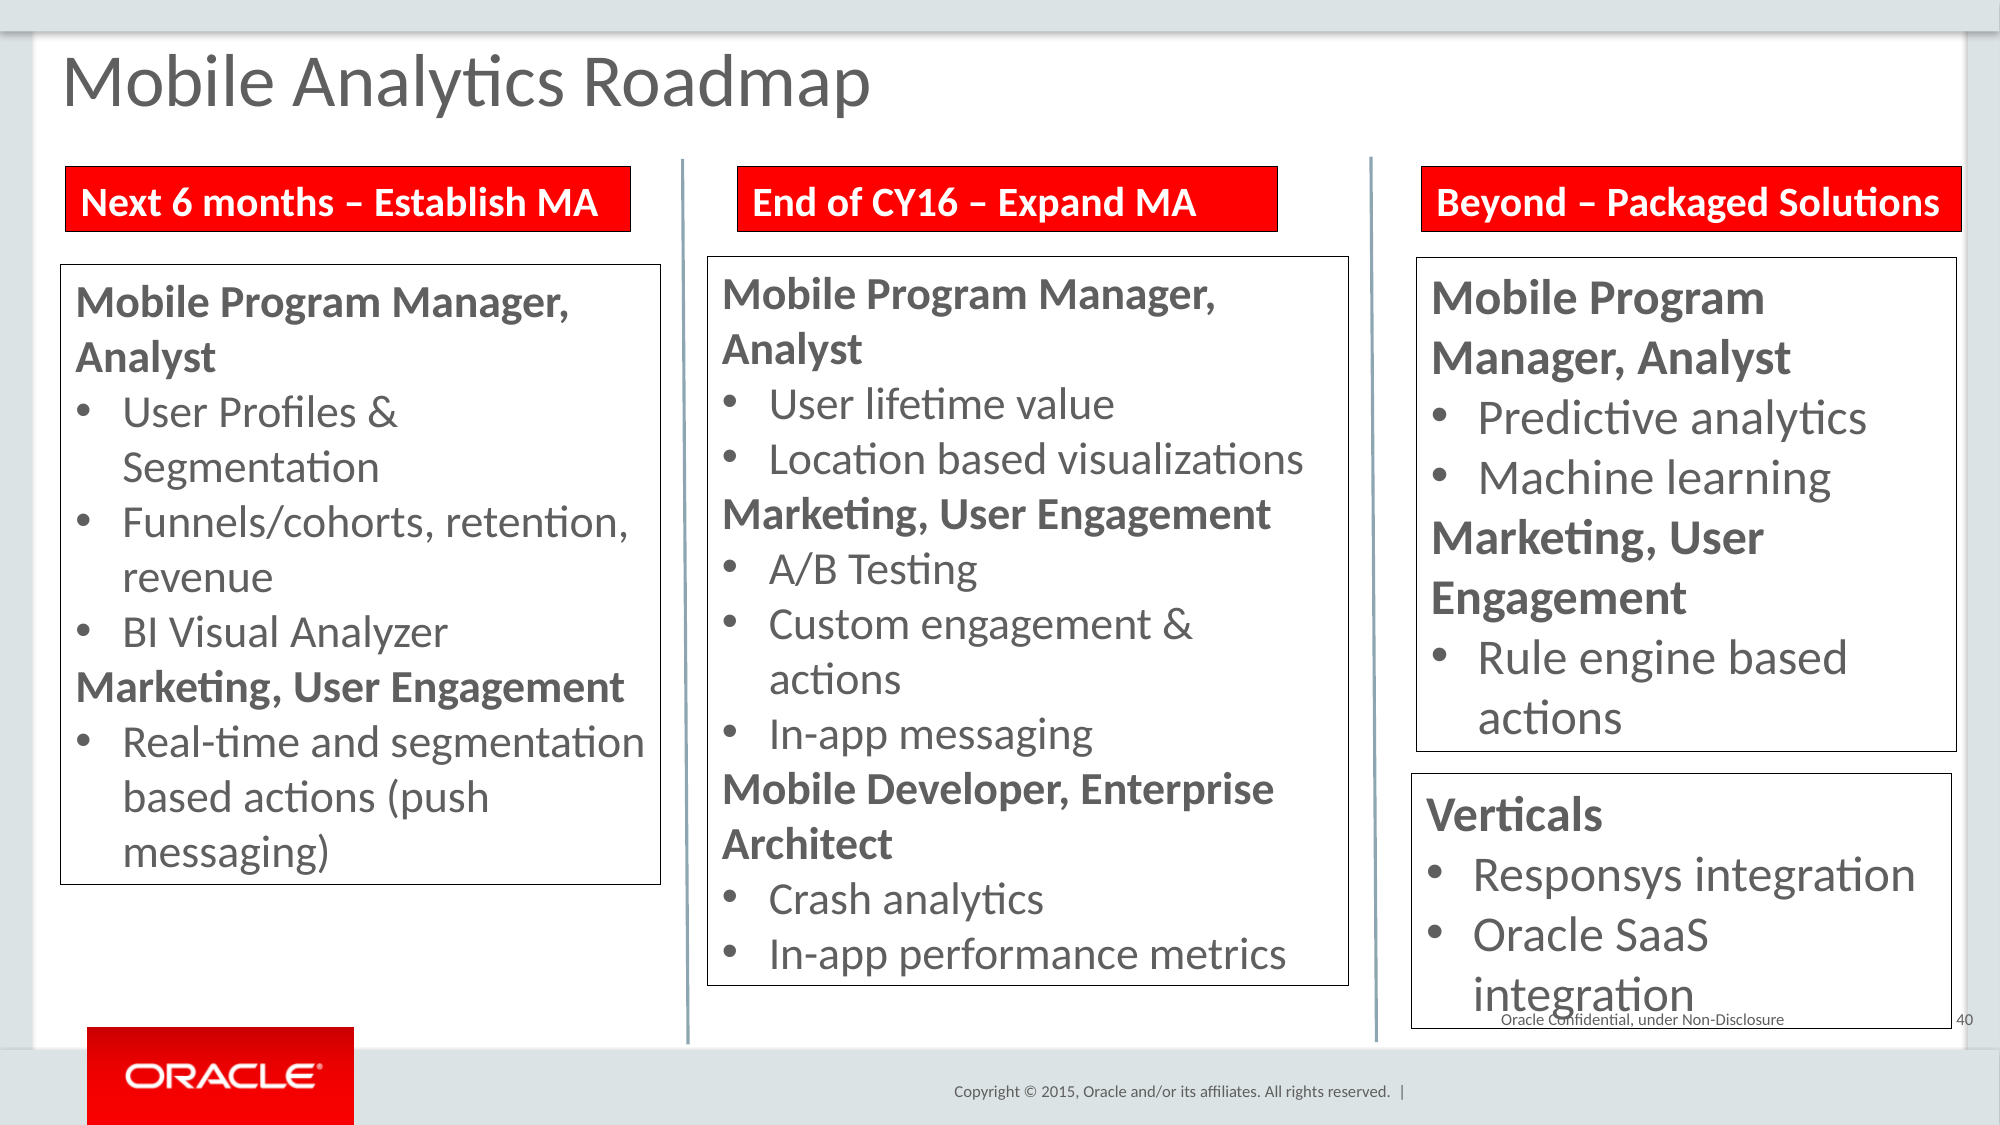

# Mobile Analytics Roadmap
Next 6 months – Establish MA
End of CY16 – Expand MA
Beyond – Packaged Solutions
Mobile Program Manager, Analyst
User lifetime value
Location based visualizations
Marketing, User Engagement
A/B Testing
Custom engagement & actions
In-app messaging
Mobile Developer, Enterprise Architect
Crash analytics
In-app performance metrics
Mobile Program Manager, Analyst
Predictive analytics
Machine learning
Marketing, User Engagement
Rule engine based actions
Mobile Program Manager, Analyst
User Profiles & Segmentation
Funnels/cohorts, retention, revenue
BI Visual Analyzer
Marketing, User Engagement
Real-time and segmentation based actions (push messaging)
Verticals
Responsys integration
Oracle SaaS integration
Oracle Confidential, under Non-Disclosure
40